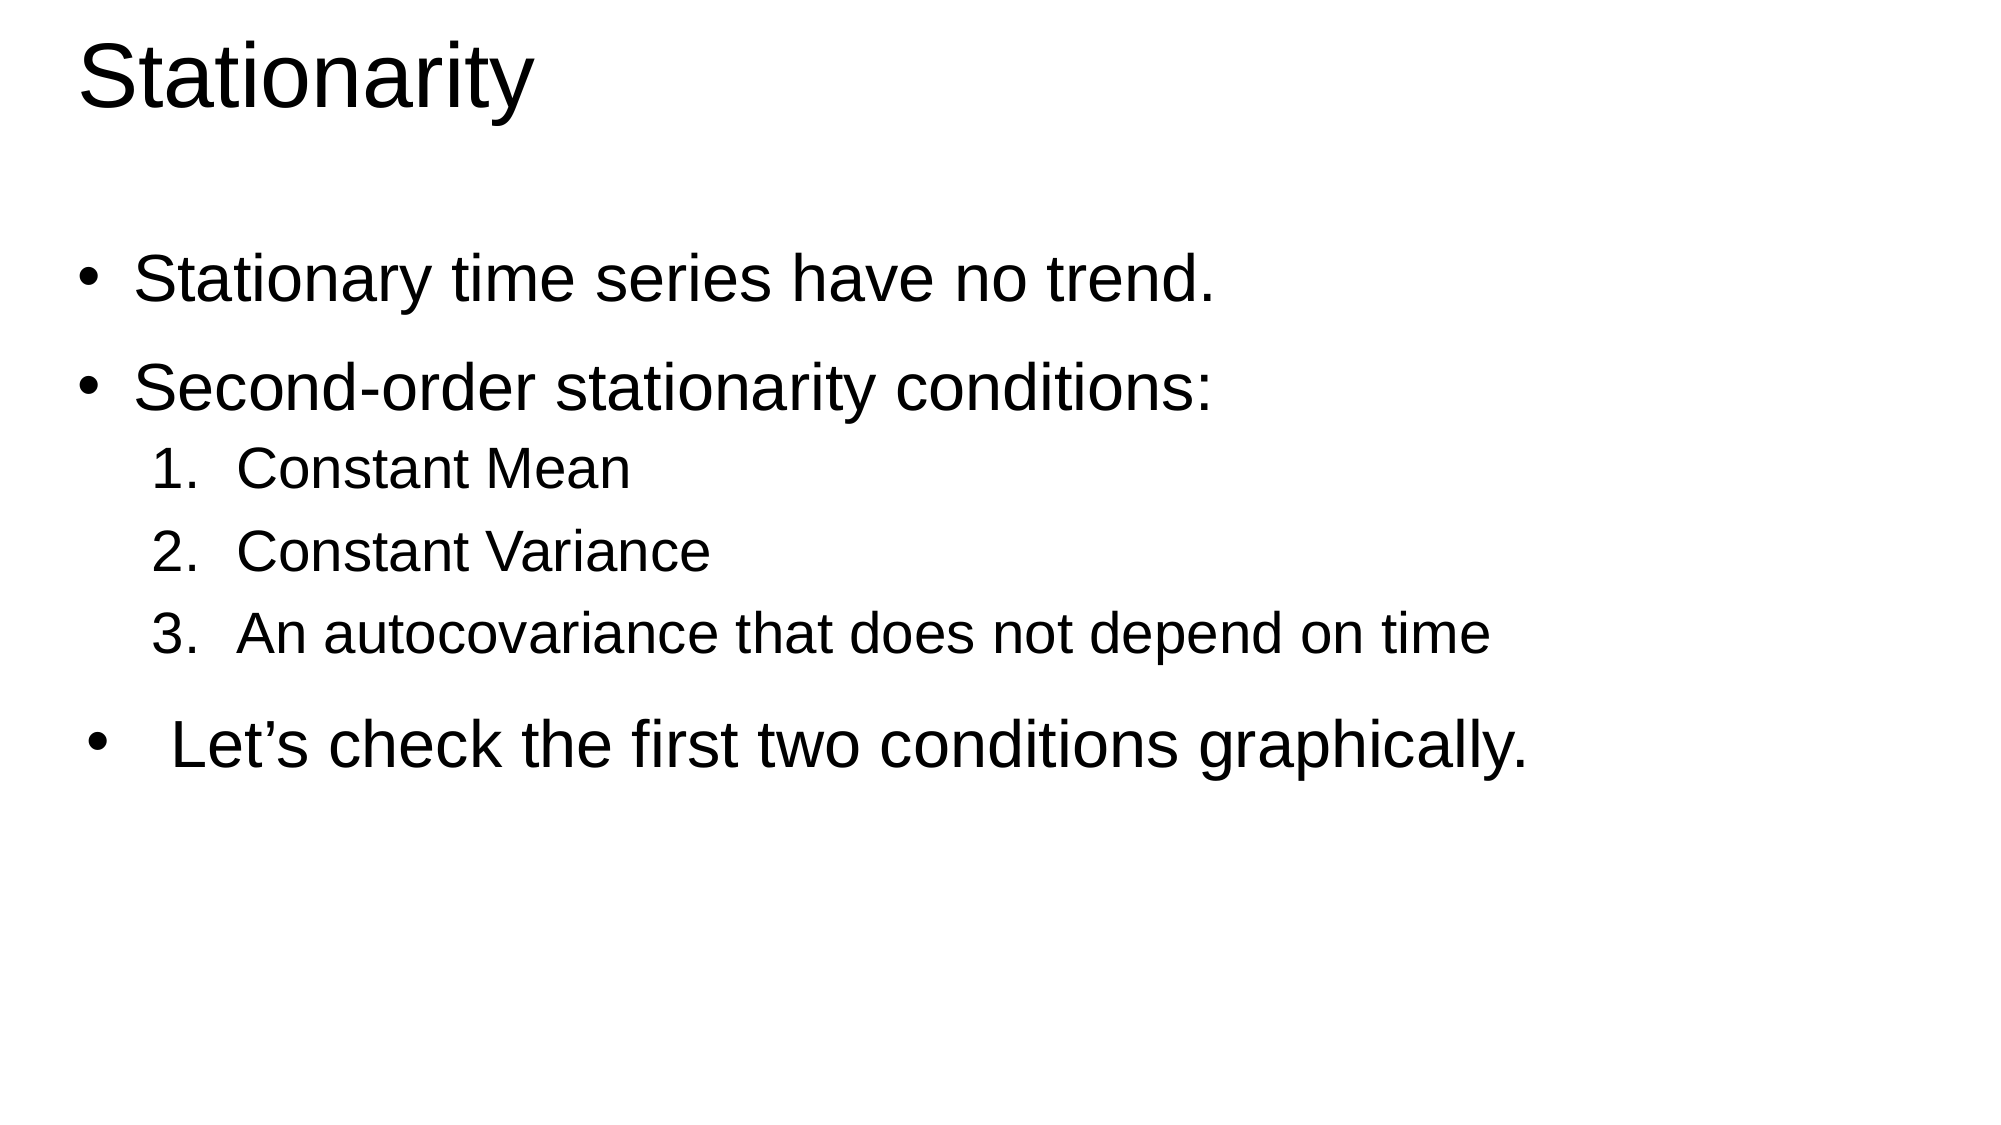

# Stationarity
Stationary time series have no trend.
Second-order stationarity conditions:
Constant Mean
Constant Variance
An autocovariance that does not depend on time
Let’s check the first two conditions graphically.